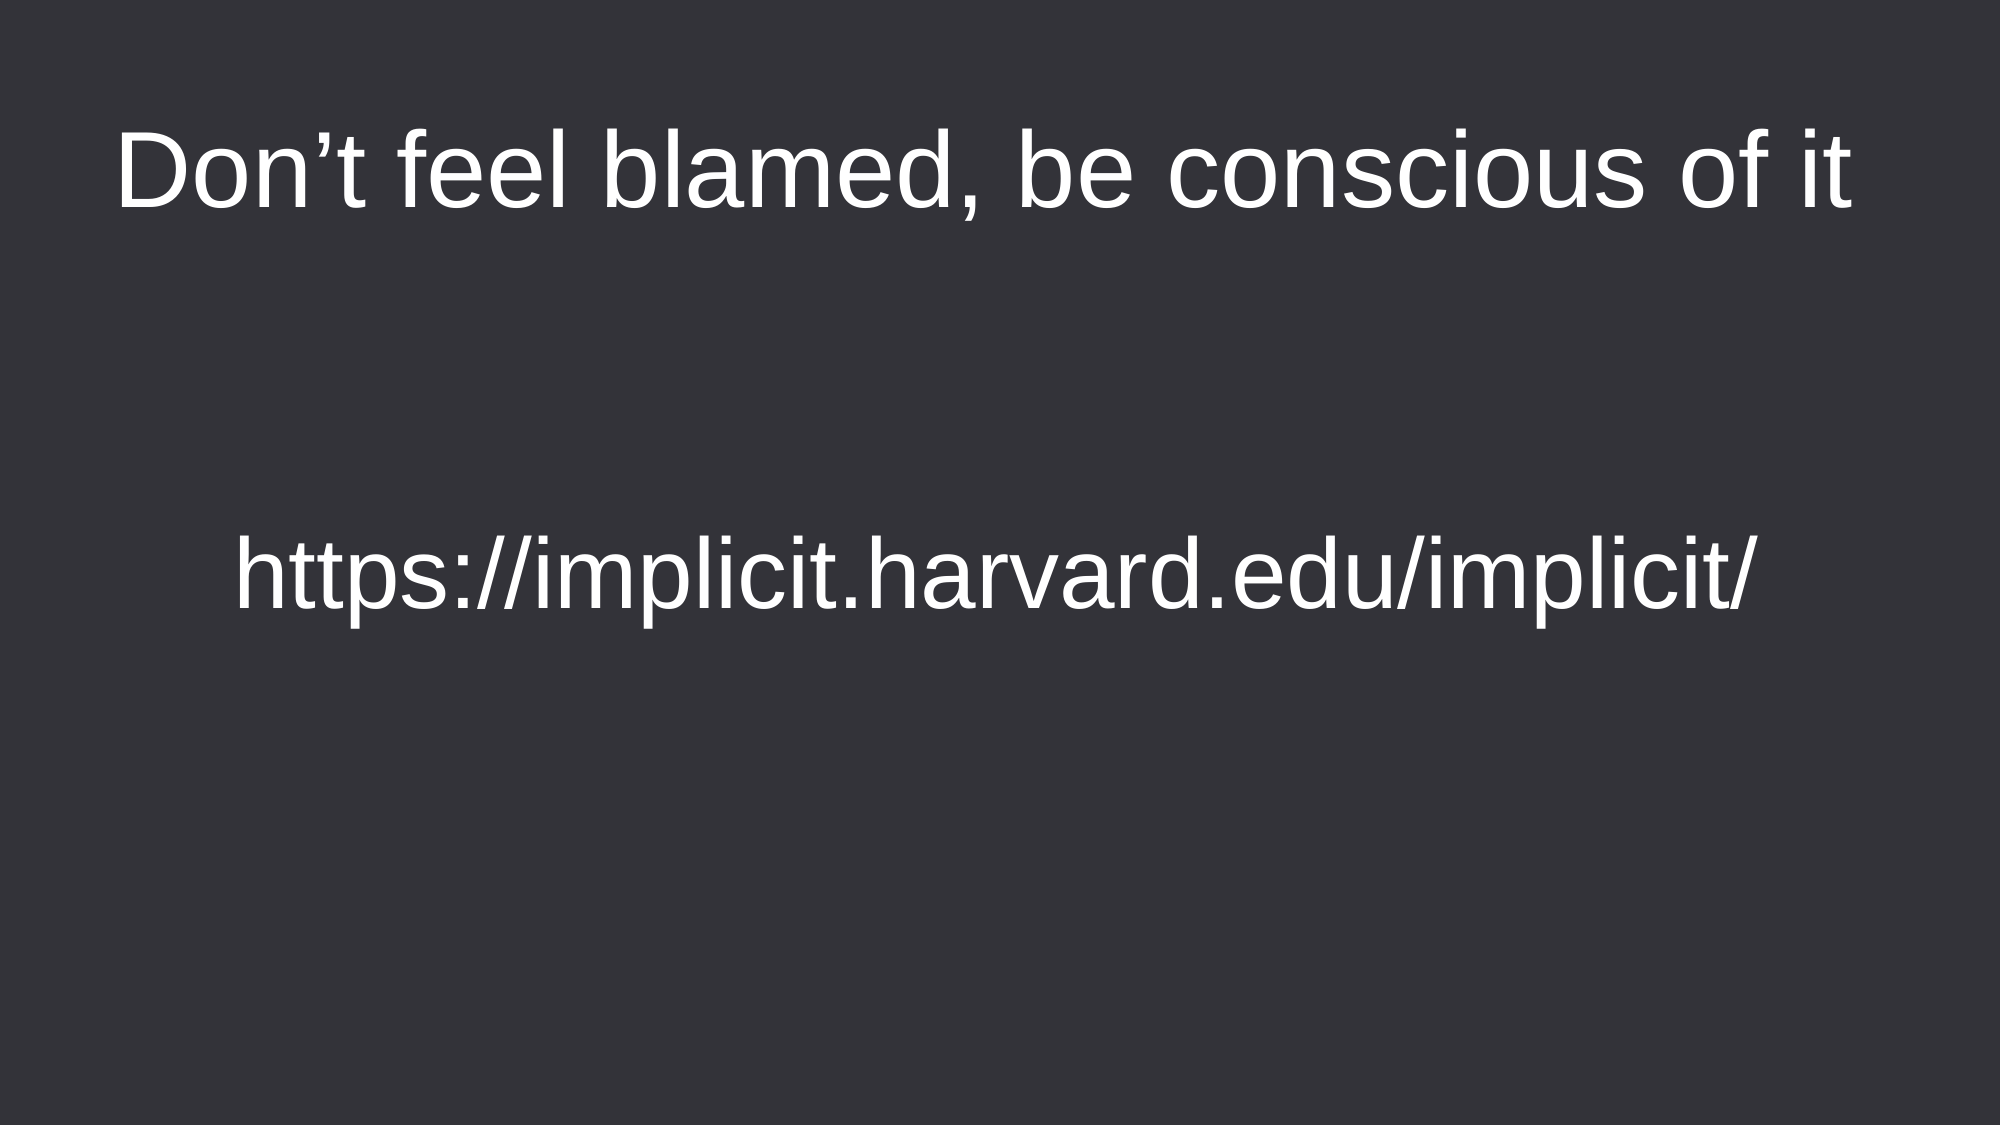

Don’t feel blamed, be conscious of it
https://implicit.harvard.edu/implicit/